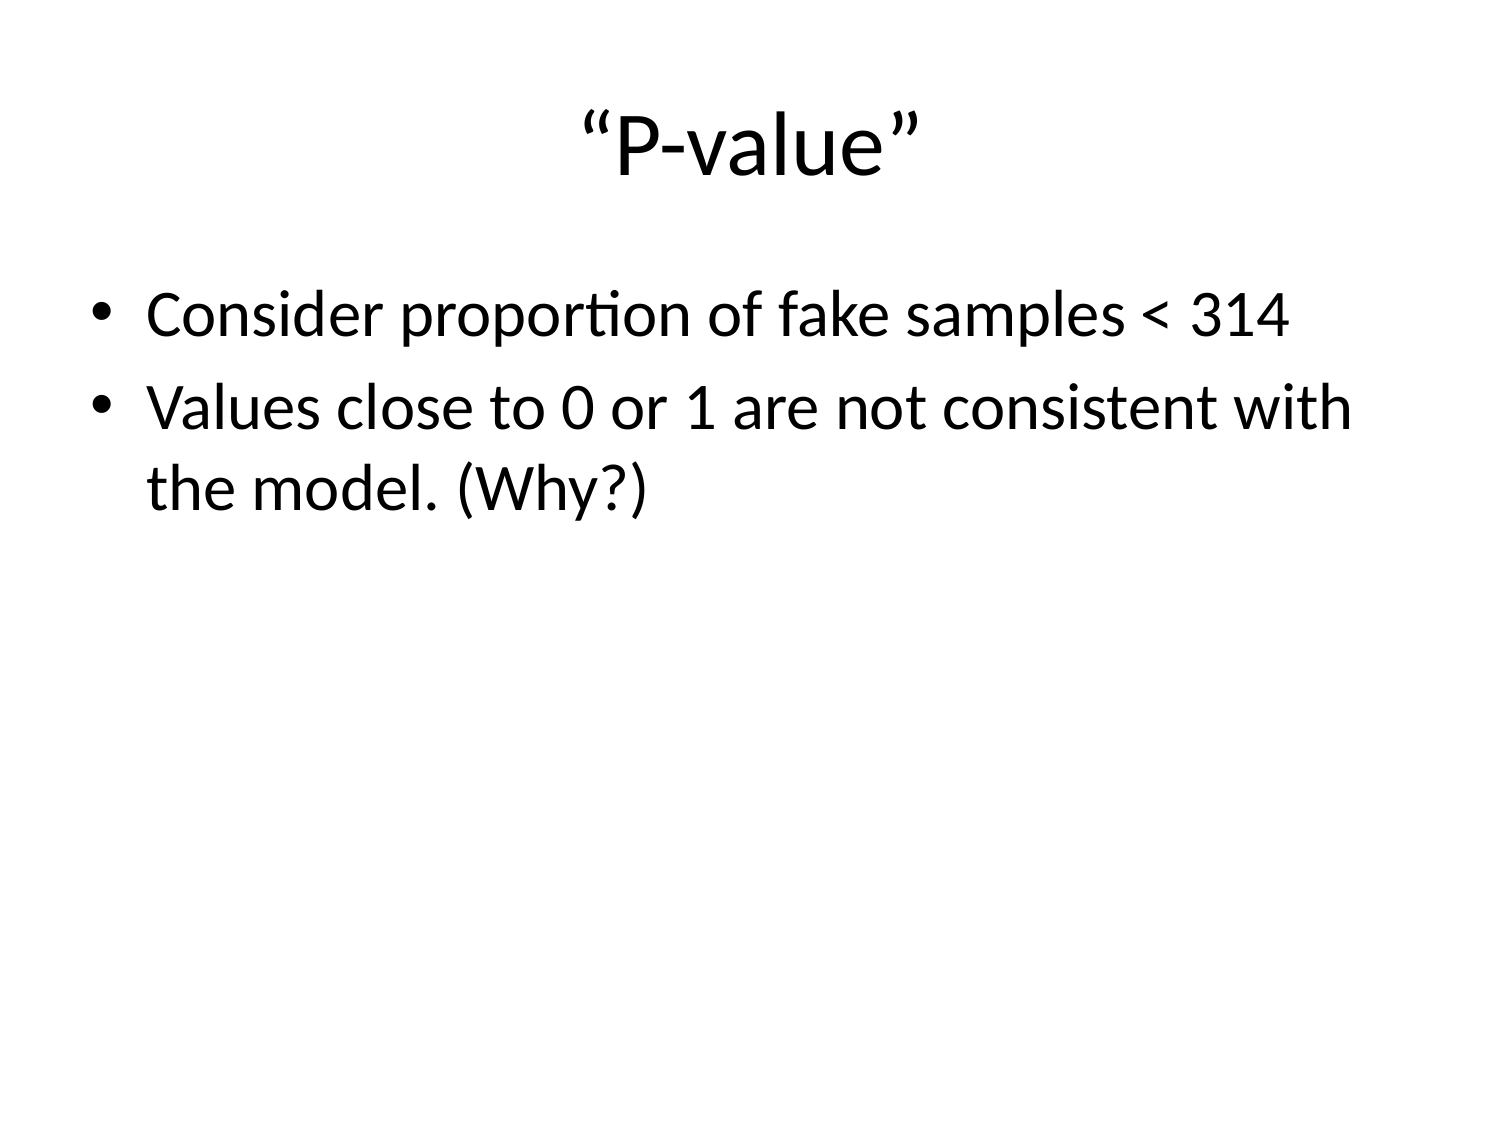

# “P-value”
Consider proportion of fake samples < 314
Values close to 0 or 1 are not consistent with the model. (Why?)